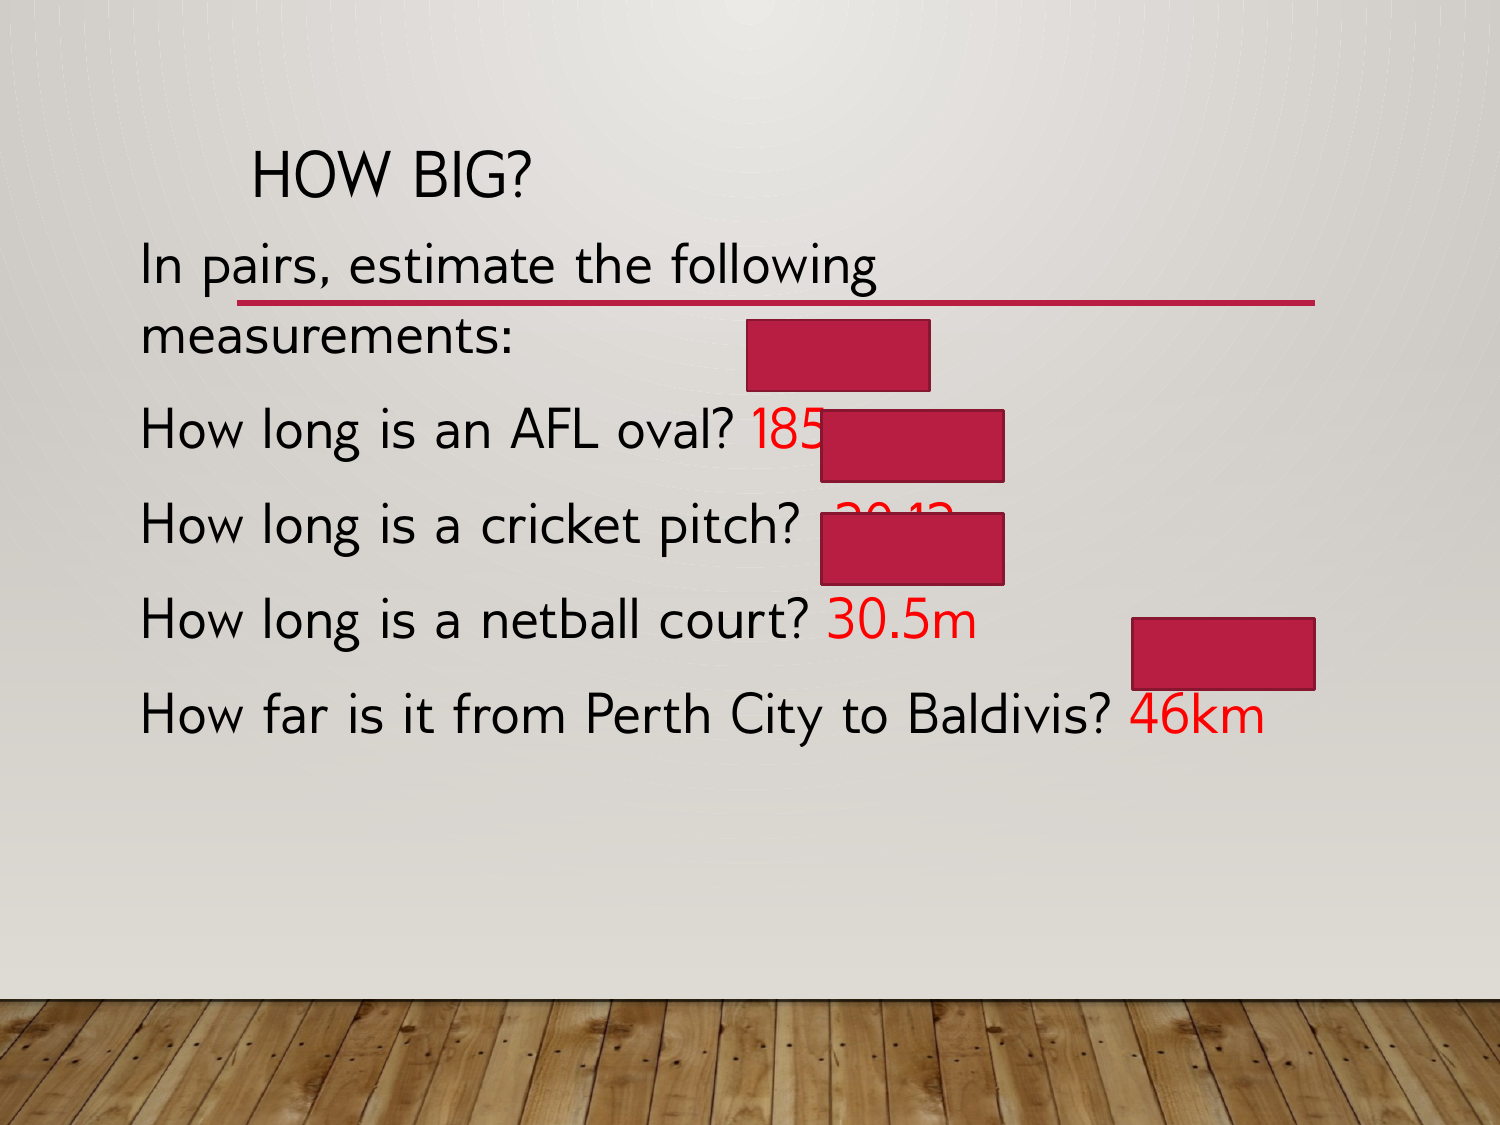

# How Big?
In pairs, estimate the following measurements:
How long is an AFL oval? 185m
How long is a cricket pitch?  20.12m
How long is a netball court? 30.5m
How far is it from Perth City to Baldivis? 46km